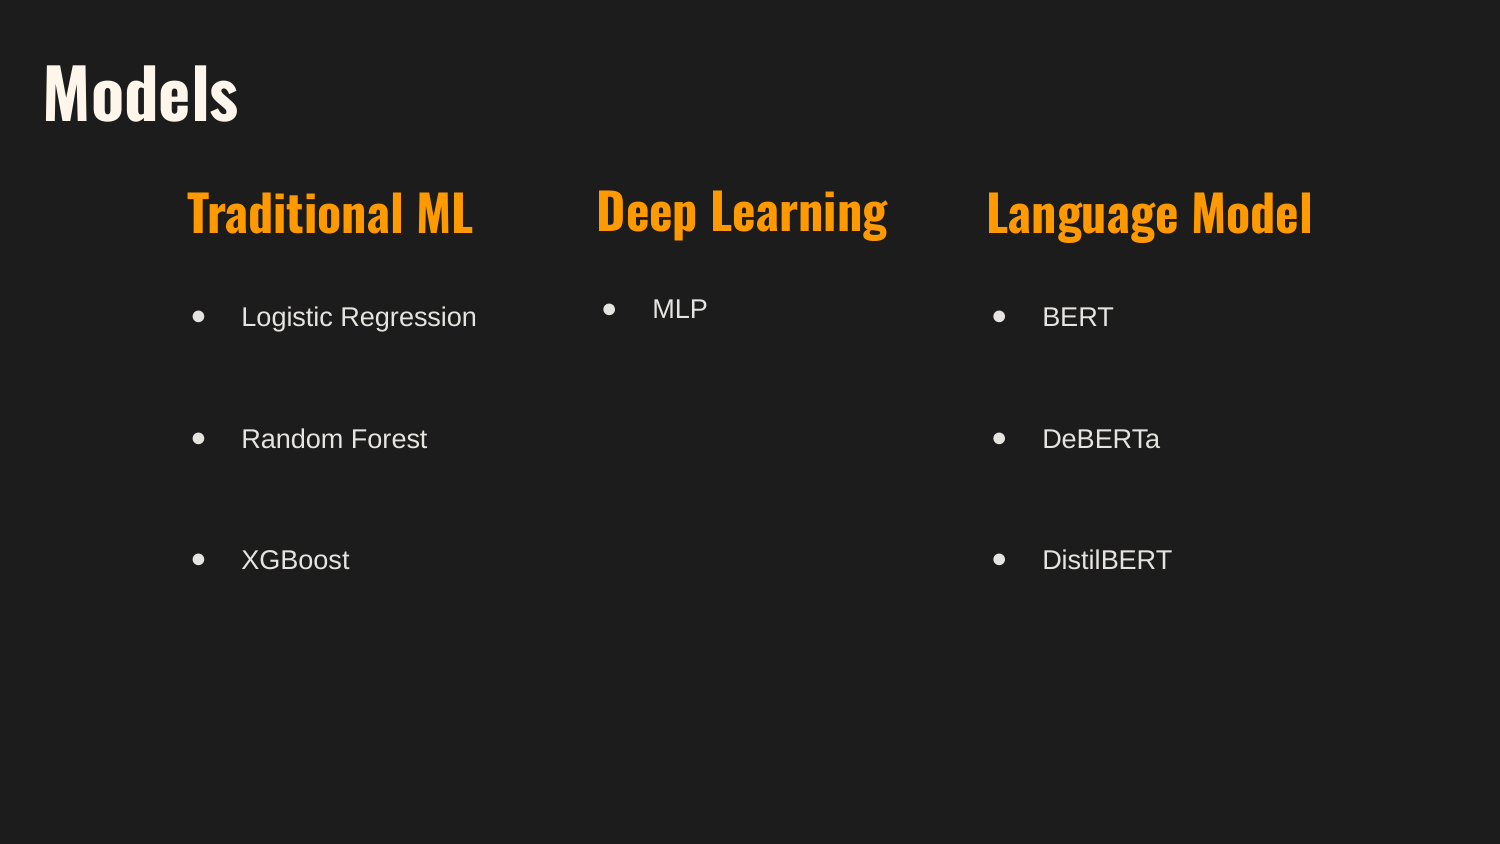

Models
# Traditional ML
Language Model
Deep Learning
MLP

Logistic Regression

Random Forest

XGBoost
BERT

DeBERTa

DistilBERT